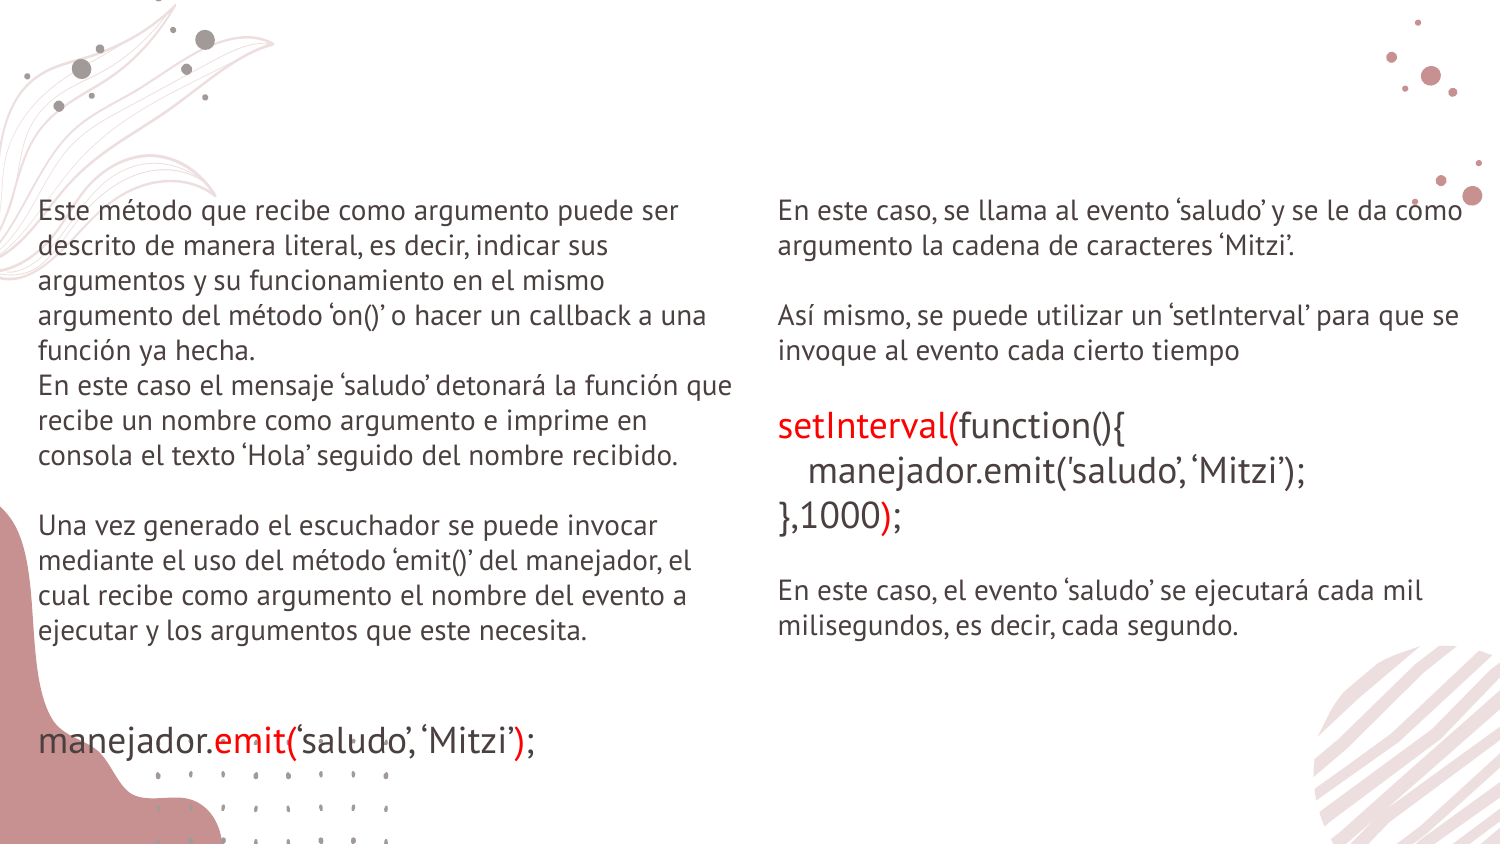

Este método que recibe como argumento puede ser descrito de manera literal, es decir, indicar sus argumentos y su funcionamiento en el mismo argumento del método ‘on()’ o hacer un callback a una función ya hecha.
En este caso el mensaje ‘saludo’ detonará la función que recibe un nombre como argumento e imprime en consola el texto ‘Hola’ seguido del nombre recibido.

Una vez generado el escuchador se puede invocar mediante el uso del método ‘emit()’ del manejador, el cual recibe como argumento el nombre del evento a ejecutar y los argumentos que este necesita.

manejador.emit(‘saludo’, ‘Mitzi’);
En este caso, se llama al evento ‘saludo’ y se le da como argumento la cadena de caracteres ‘Mitzi’.

Así mismo, se puede utilizar un ‘setInterval’ para que se invoque al evento cada cierto tiempo

setInterval(function(){
   manejador.emit('saludo’, ‘Mitzi’);
},1000);

En este caso, el evento ‘saludo’ se ejecutará cada mil milisegundos, es decir, cada segundo.